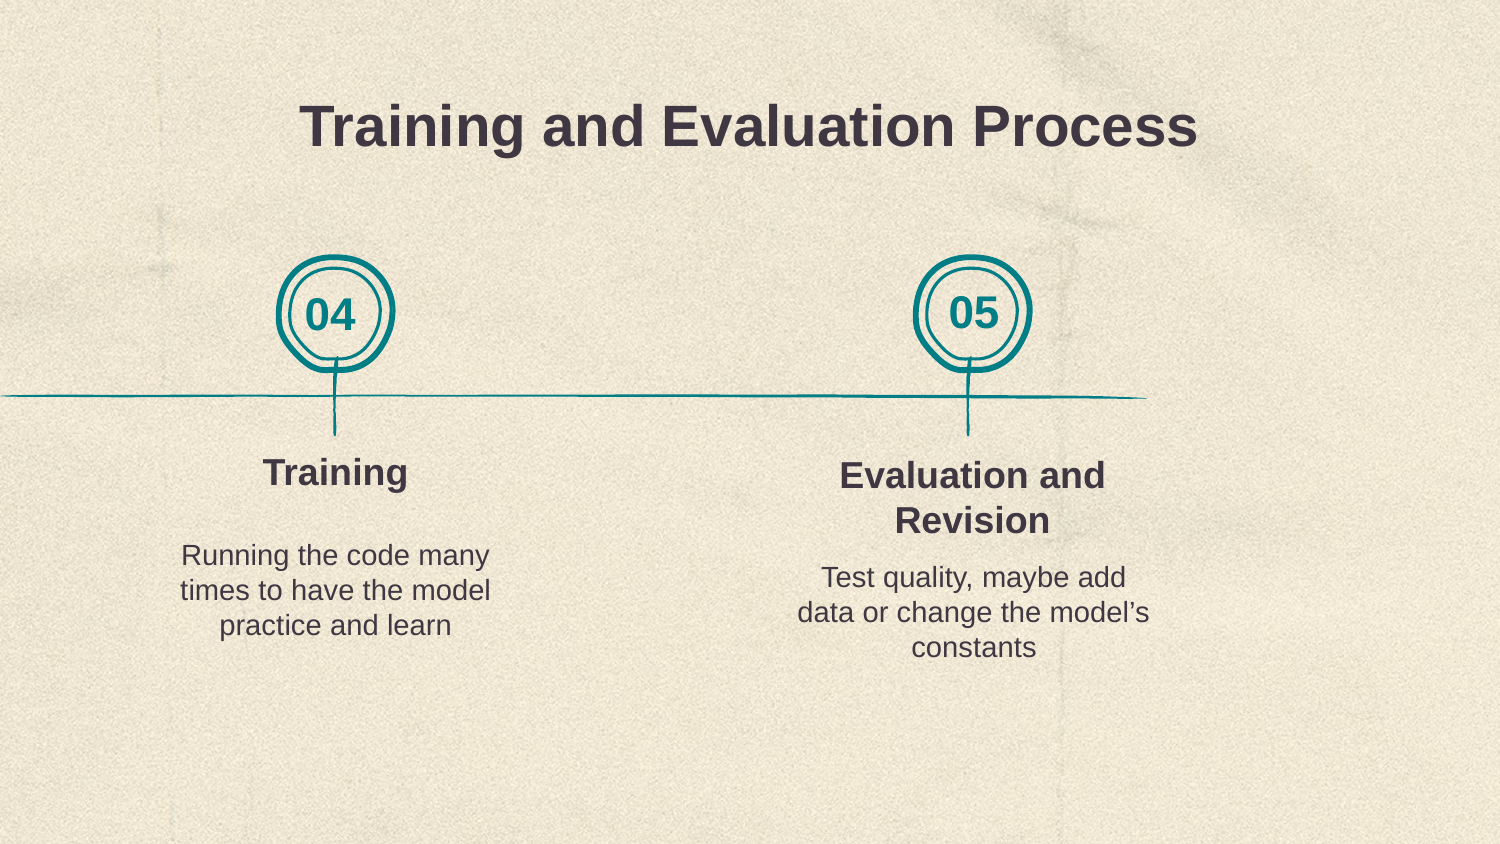

# Training and Evaluation Process

05
04

Training
Evaluation and Revision
Running the code many times to have the model practice and learn
Test quality, maybe add data or change the model’s constants